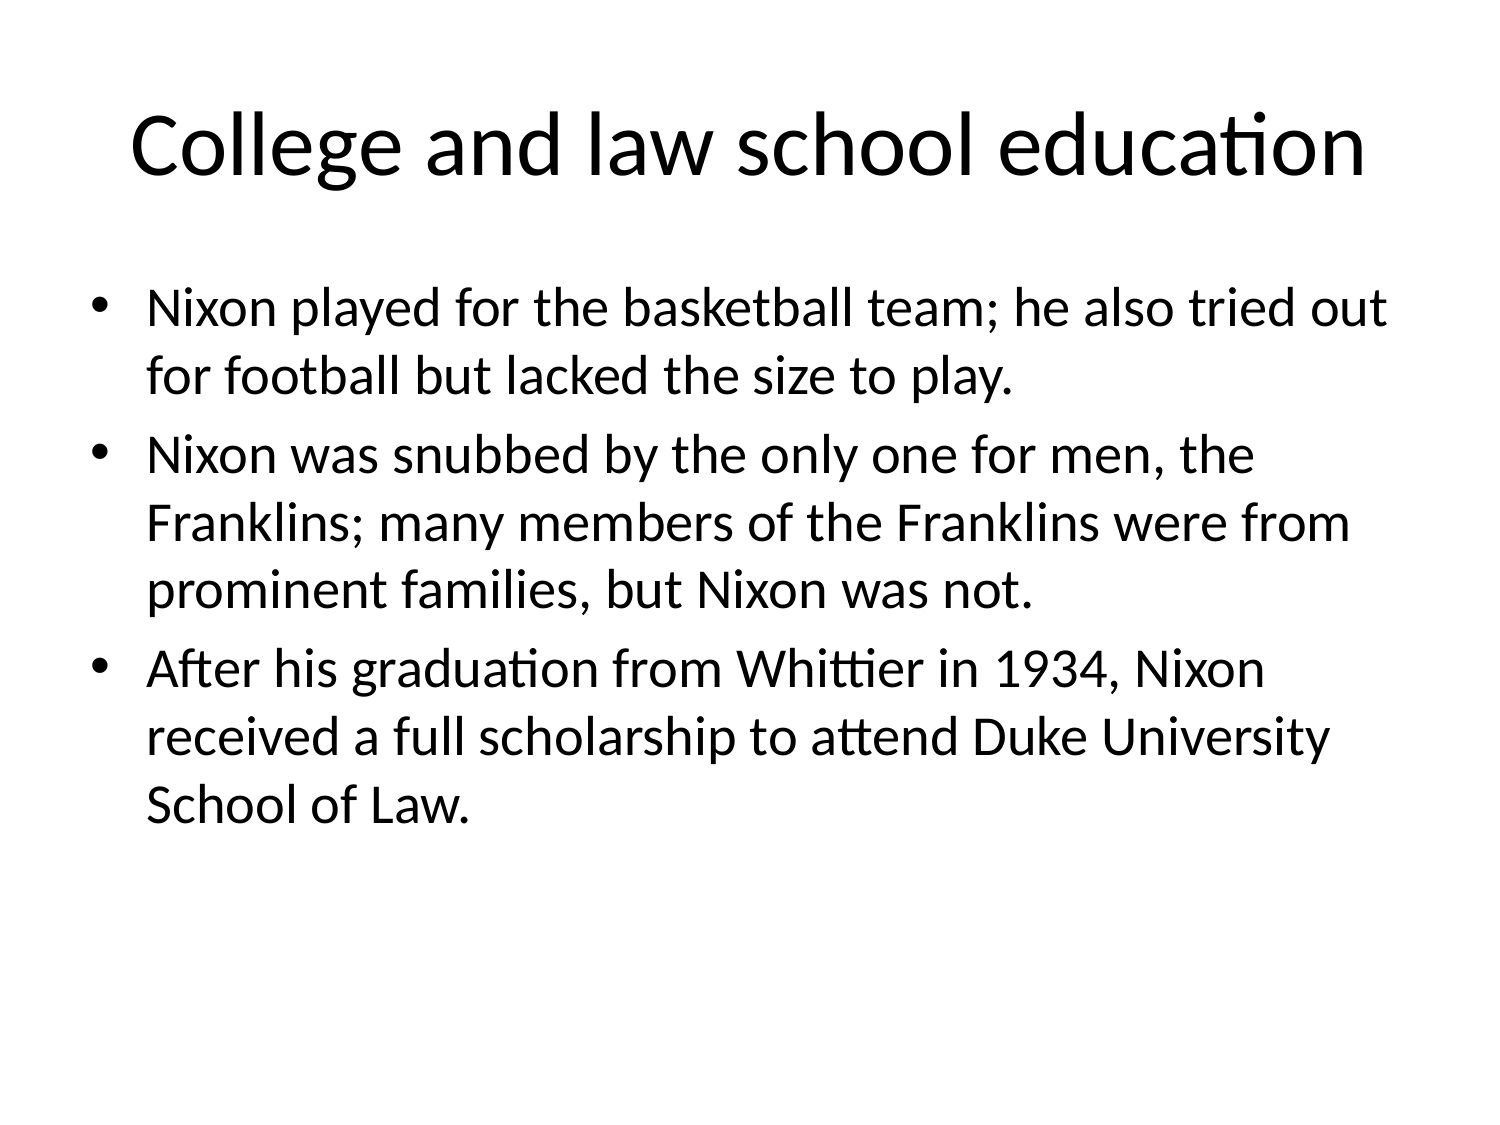

# College and law school education
Nixon played for the basketball team; he also tried out for football but lacked the size to play.
Nixon was snubbed by the only one for men, the Franklins; many members of the Franklins were from prominent families, but Nixon was not.
After his graduation from Whittier in 1934, Nixon received a full scholarship to attend Duke University School of Law.